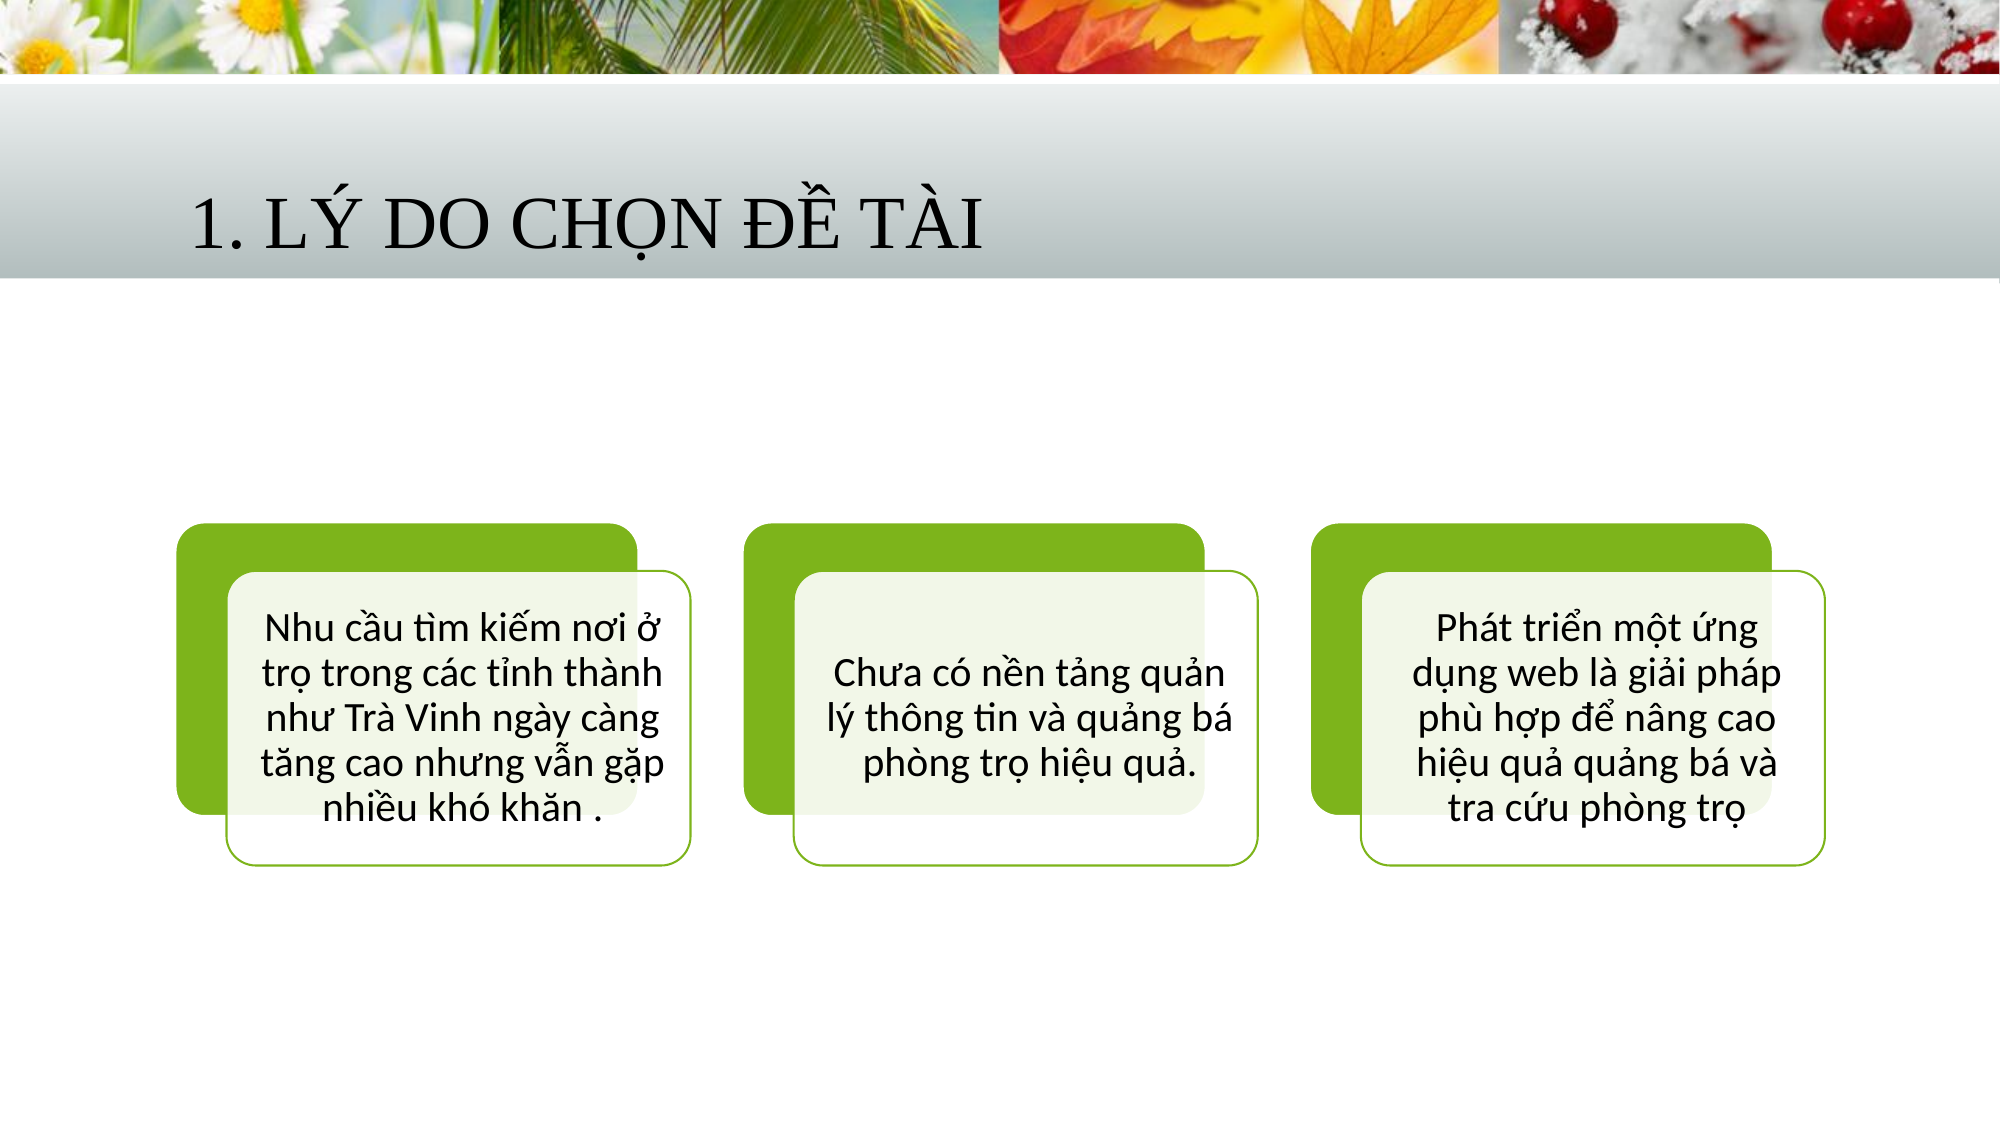

# 1. lý do chọn đề tài
Nhu cầu tìm kiếm nơi ở trọ trong các tỉnh thành như Trà Vinh ngày càng tăng cao nhưng vẫn gặp nhiều khó khăn .
Chưa có nền tảng quản lý thông tin và quảng bá phòng trọ hiệu quả.
Phát triển một ứng dụng web là giải pháp phù hợp để nâng cao hiệu quả quảng bá và tra cứu phòng trọ